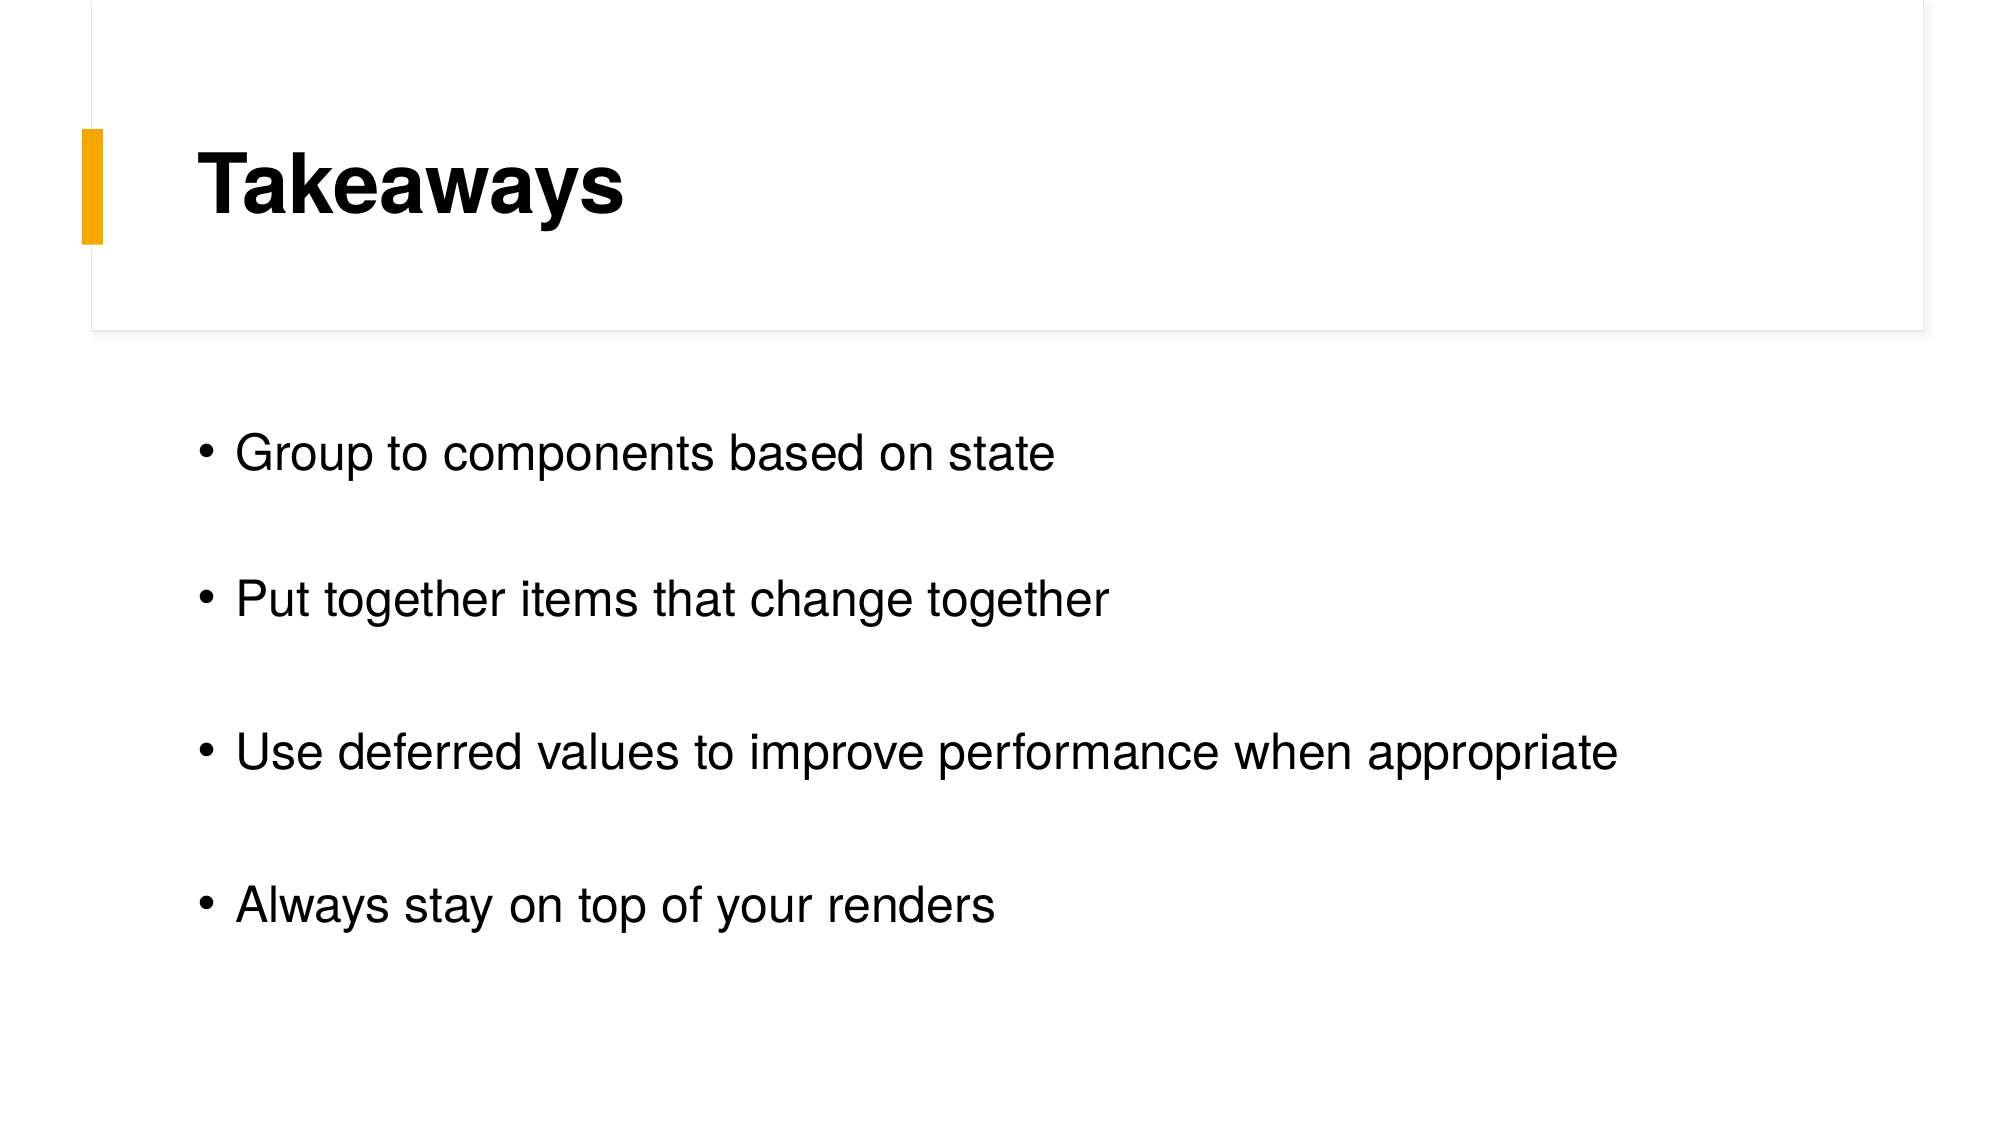

# Takeaways
Group to components based on state
Put together items that change together
Use deferred values to improve performance when appropriate
Always stay on top of your renders